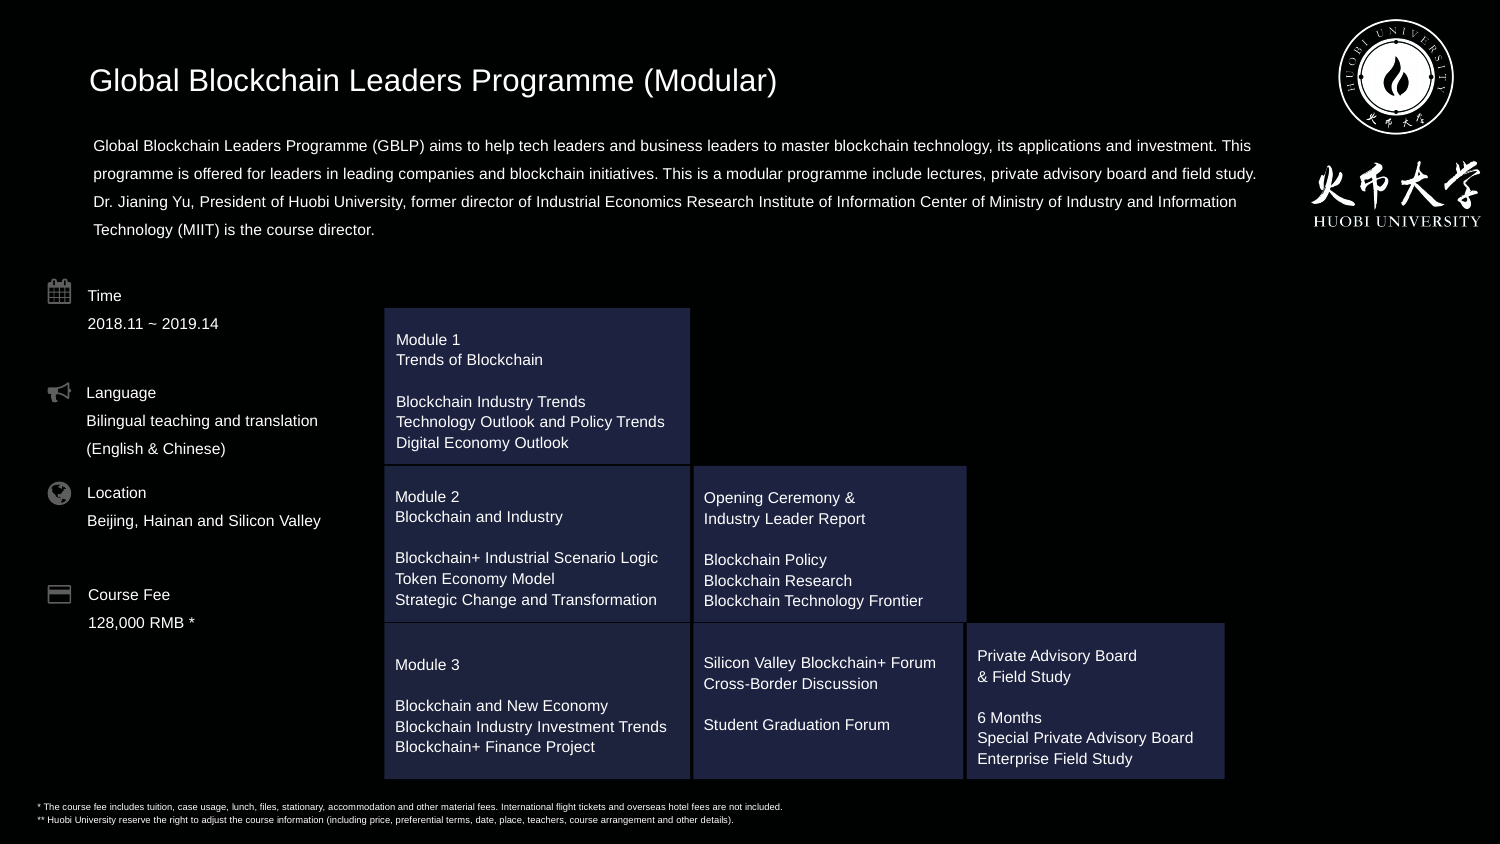

Global Blockchain Leaders Programme (Modular)
Global Blockchain Leaders Programme (GBLP) aims to help tech leaders and business leaders to master blockchain technology, its applications and investment. This programme is offered for leaders in leading companies and blockchain initiatives. This is a modular programme include lectures, private advisory board and field study. Dr. Jianing Yu, President of Huobi University, former director of Industrial Economics Research Institute of Information Center of Ministry of Industry and Information Technology (MIIT) is the course director.
Time
2018.11 ~ 2019.14

Module 1
Trends of Blockchain

Blockchain Industry Trends
Technology Outlook and Policy Trends
Digital Economy Outlook
Language
Bilingual teaching and translation
(English & Chinese)

Location
Beijing, Hainan and Silicon Valley
Module 2
Blockchain and Industry

Blockchain+ Industrial Scenario Logic
Token Economy Model
Strategic Change and Transformation

Opening Ceremony &
Industry Leader Report

Blockchain Policy
Blockchain Research
Blockchain Technology Frontier
Course Fee
128,000 RMB *

Private Advisory Board
& Field Study

6 Months
Special Private Advisory Board
Enterprise Field Study
Silicon Valley Blockchain+ Forum
Cross-Border Discussion

Student Graduation Forum
Module 3

Blockchain and New Economy
Blockchain Industry Investment Trends
Blockchain+ Finance Project
* The course fee includes tuition, case usage, lunch, files, stationary, accommodation and other material fees. International flight tickets and overseas hotel fees are not included.
** Huobi University reserve the right to adjust the course information (including price, preferential terms, date, place, teachers, course arrangement and other details).